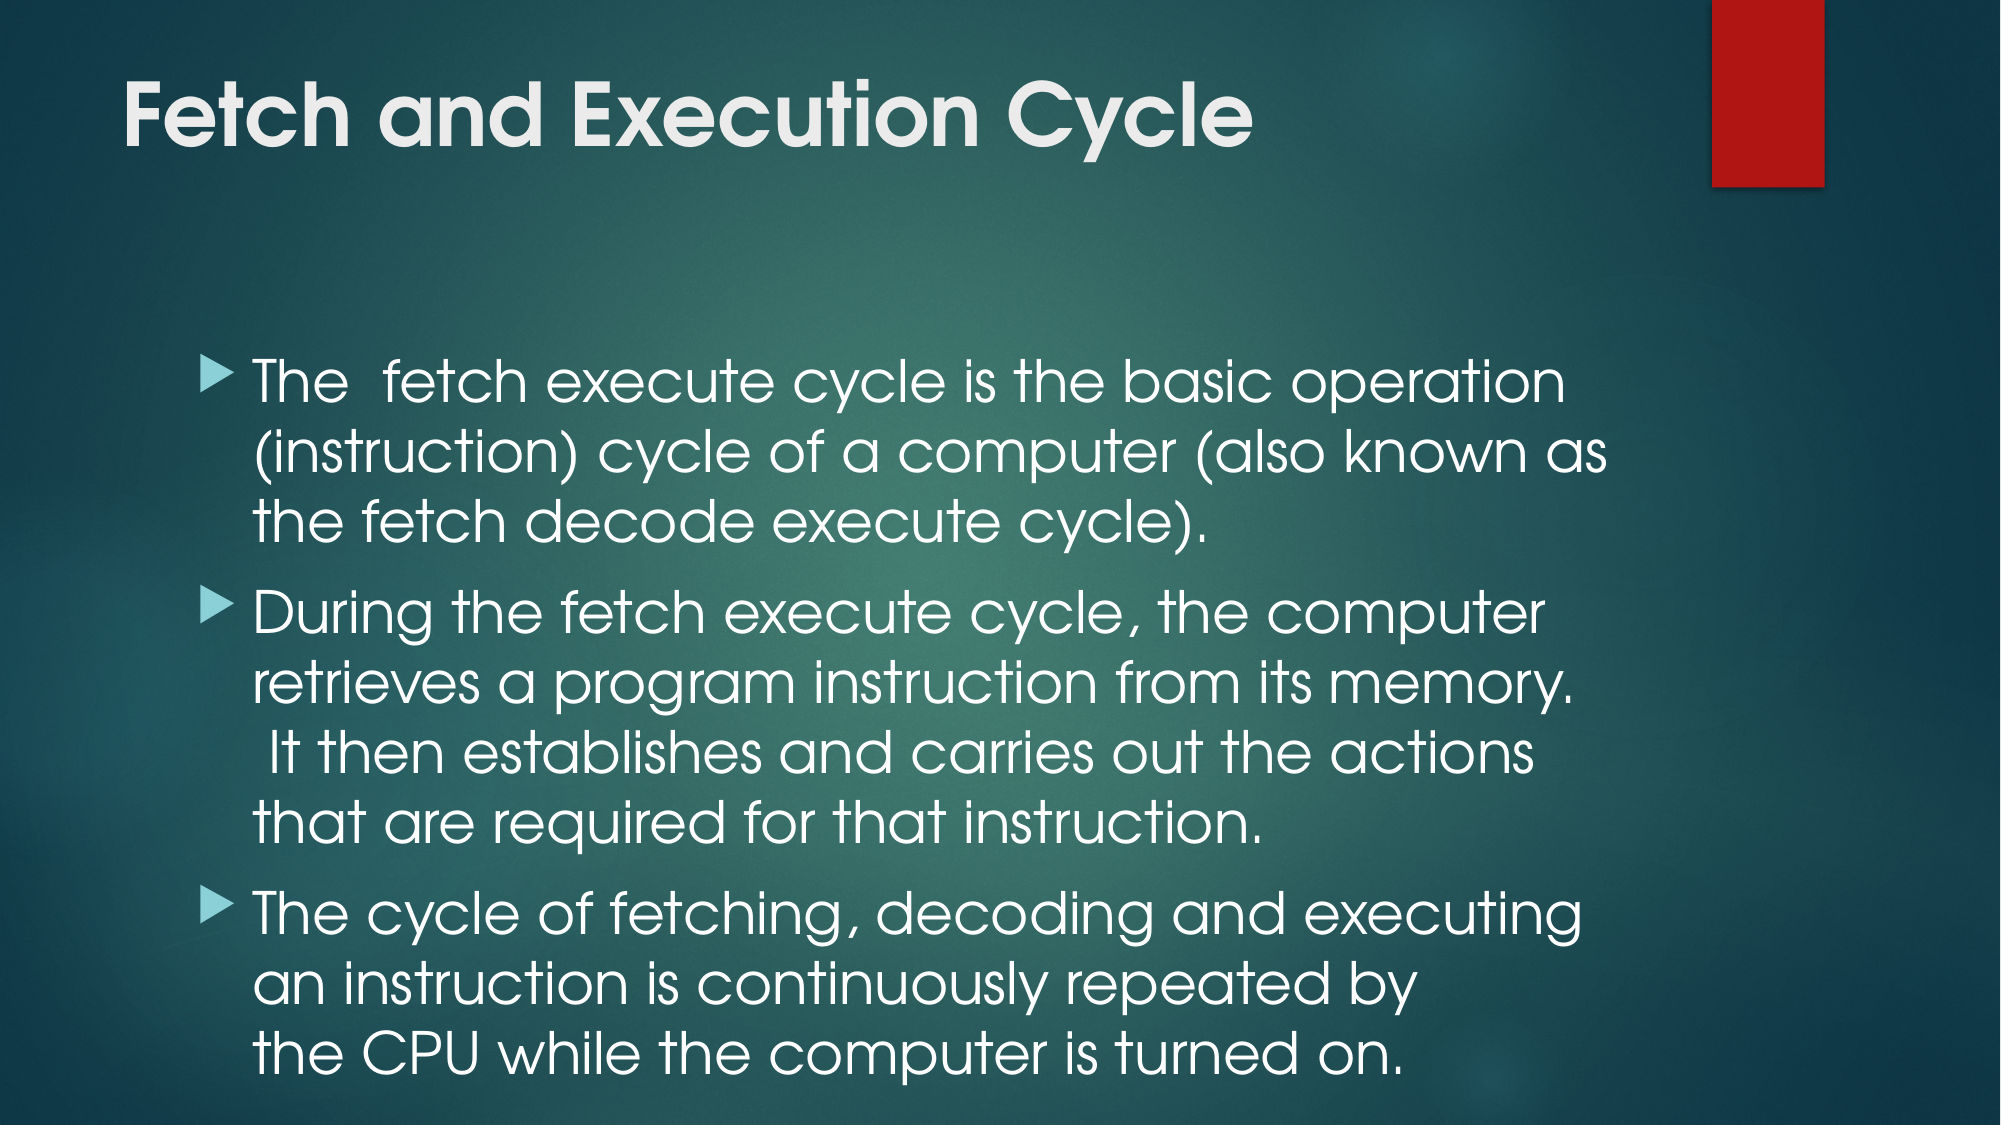

# Fetch and Execution Cycle
The  fetch execute cycle is the basic operation (instruction) cycle of a computer (also known as the fetch decode execute cycle).
During the fetch execute cycle, the computer retrieves a program instruction from its memory.  It then establishes and carries out the actions that are required for that instruction.
The cycle of fetching, decoding and executing an instruction is continuously repeated by the CPU while the computer is turned on.